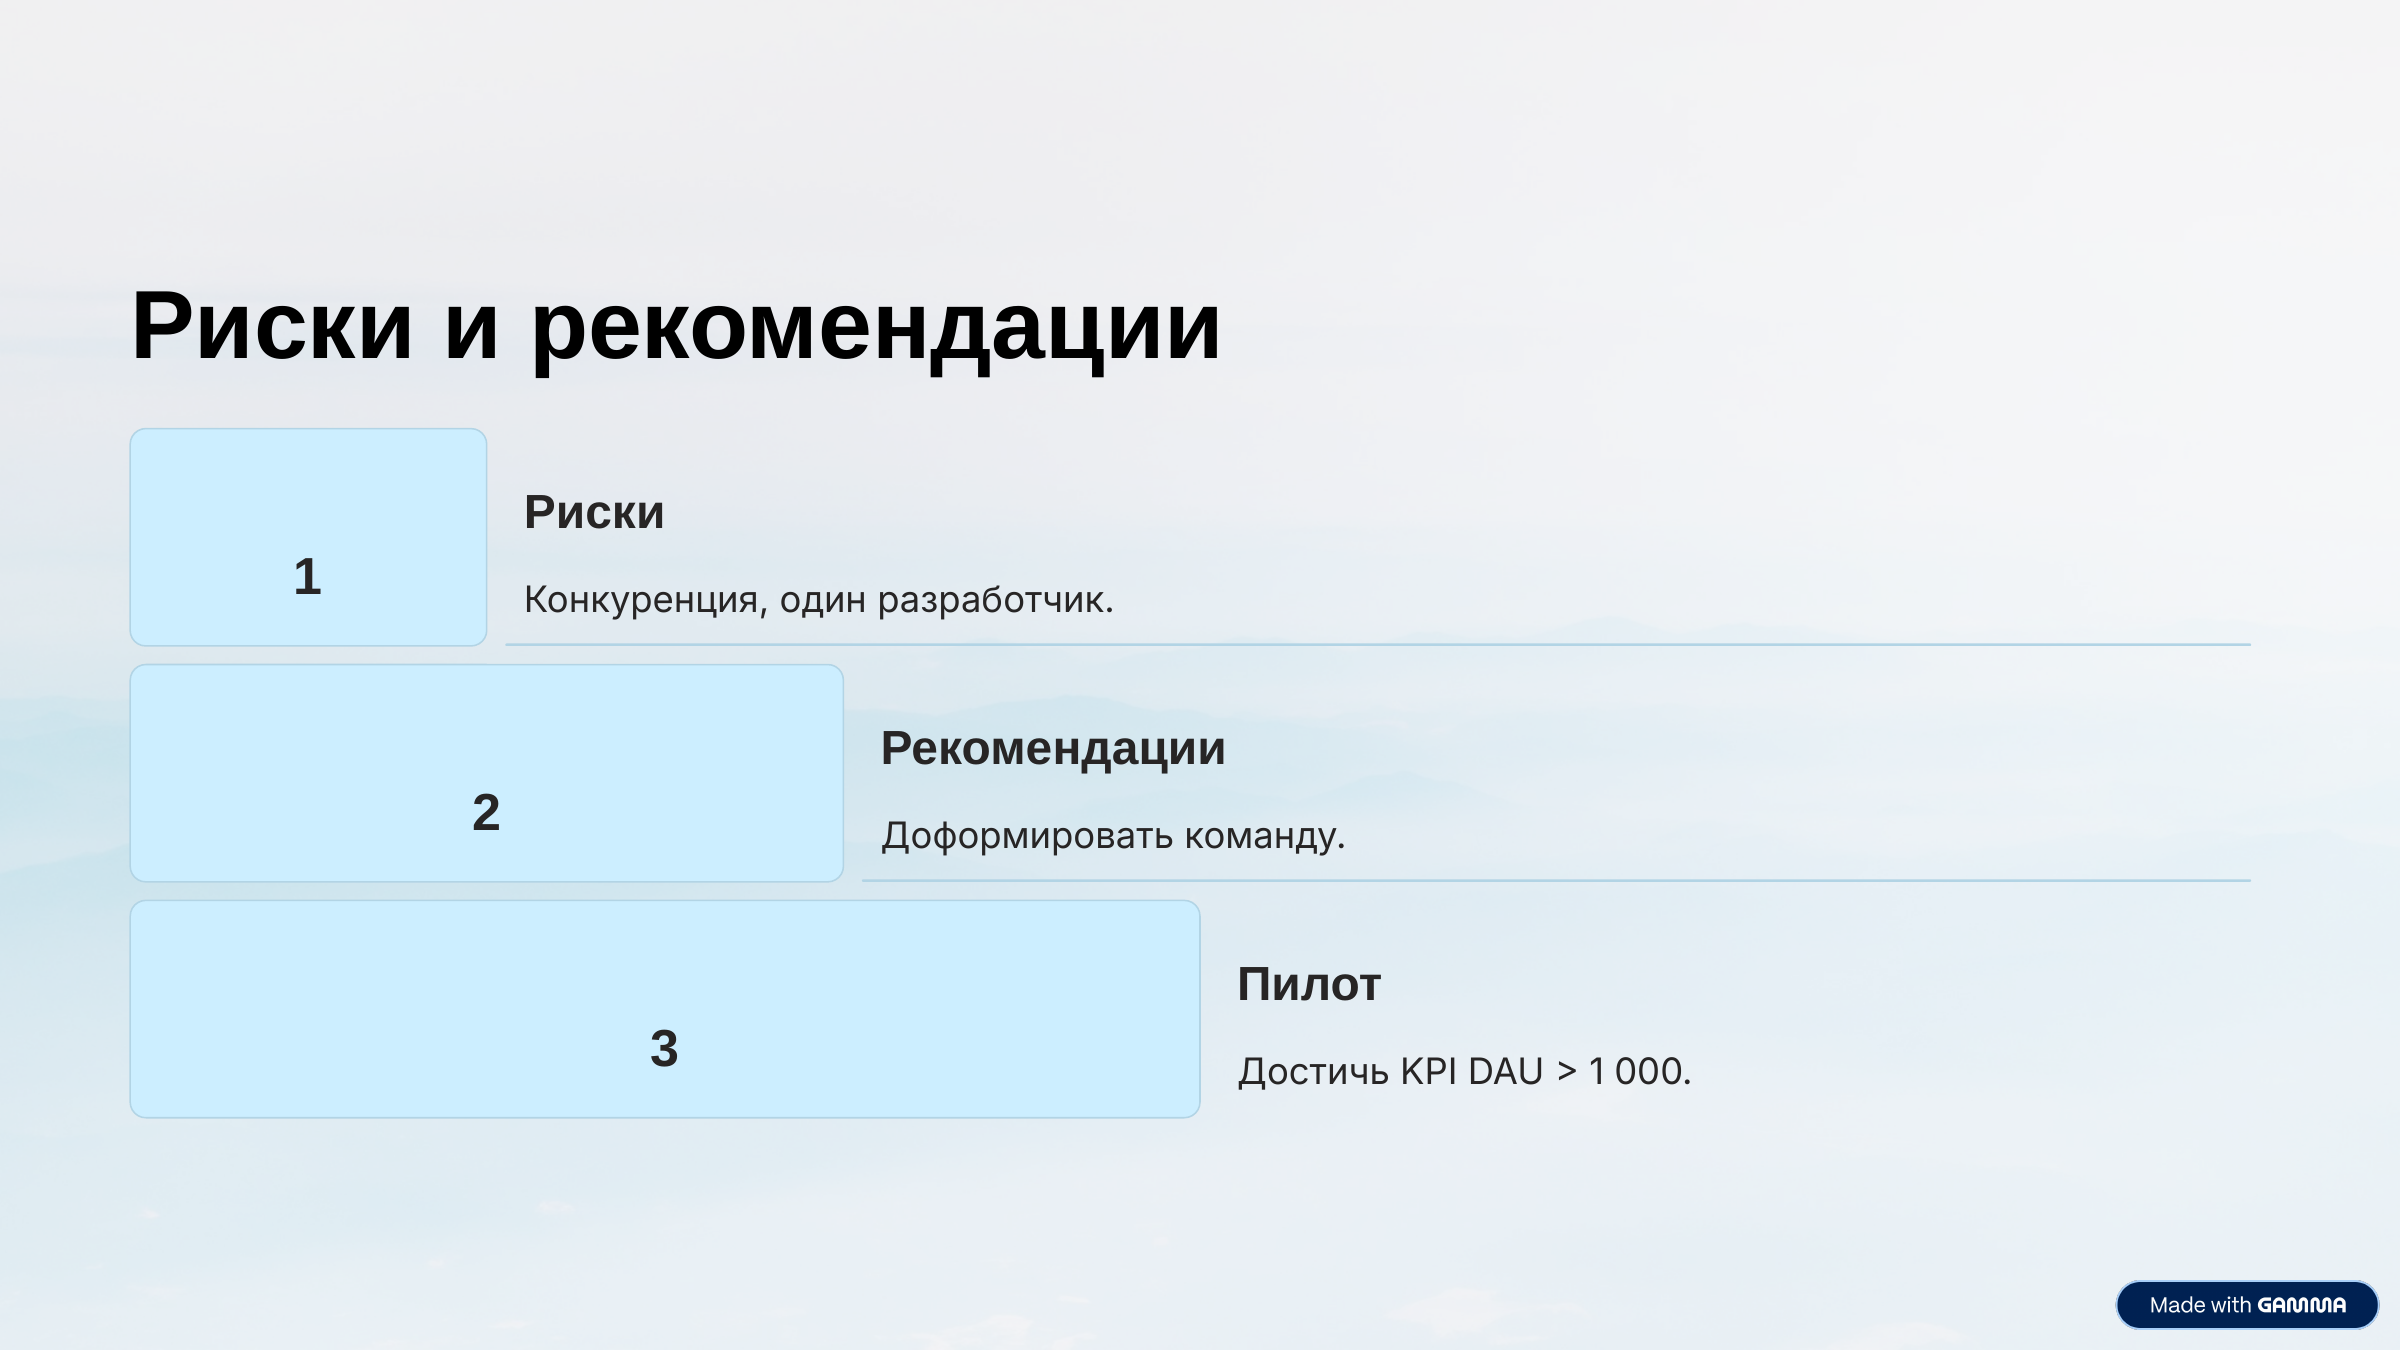

Риски и рекомендации

Риски
1
Конкуренция, один разработчик.

Рекомендации
2
Доформировать команду.

Пилот
3
Достичь KPI DAU > 1 000.